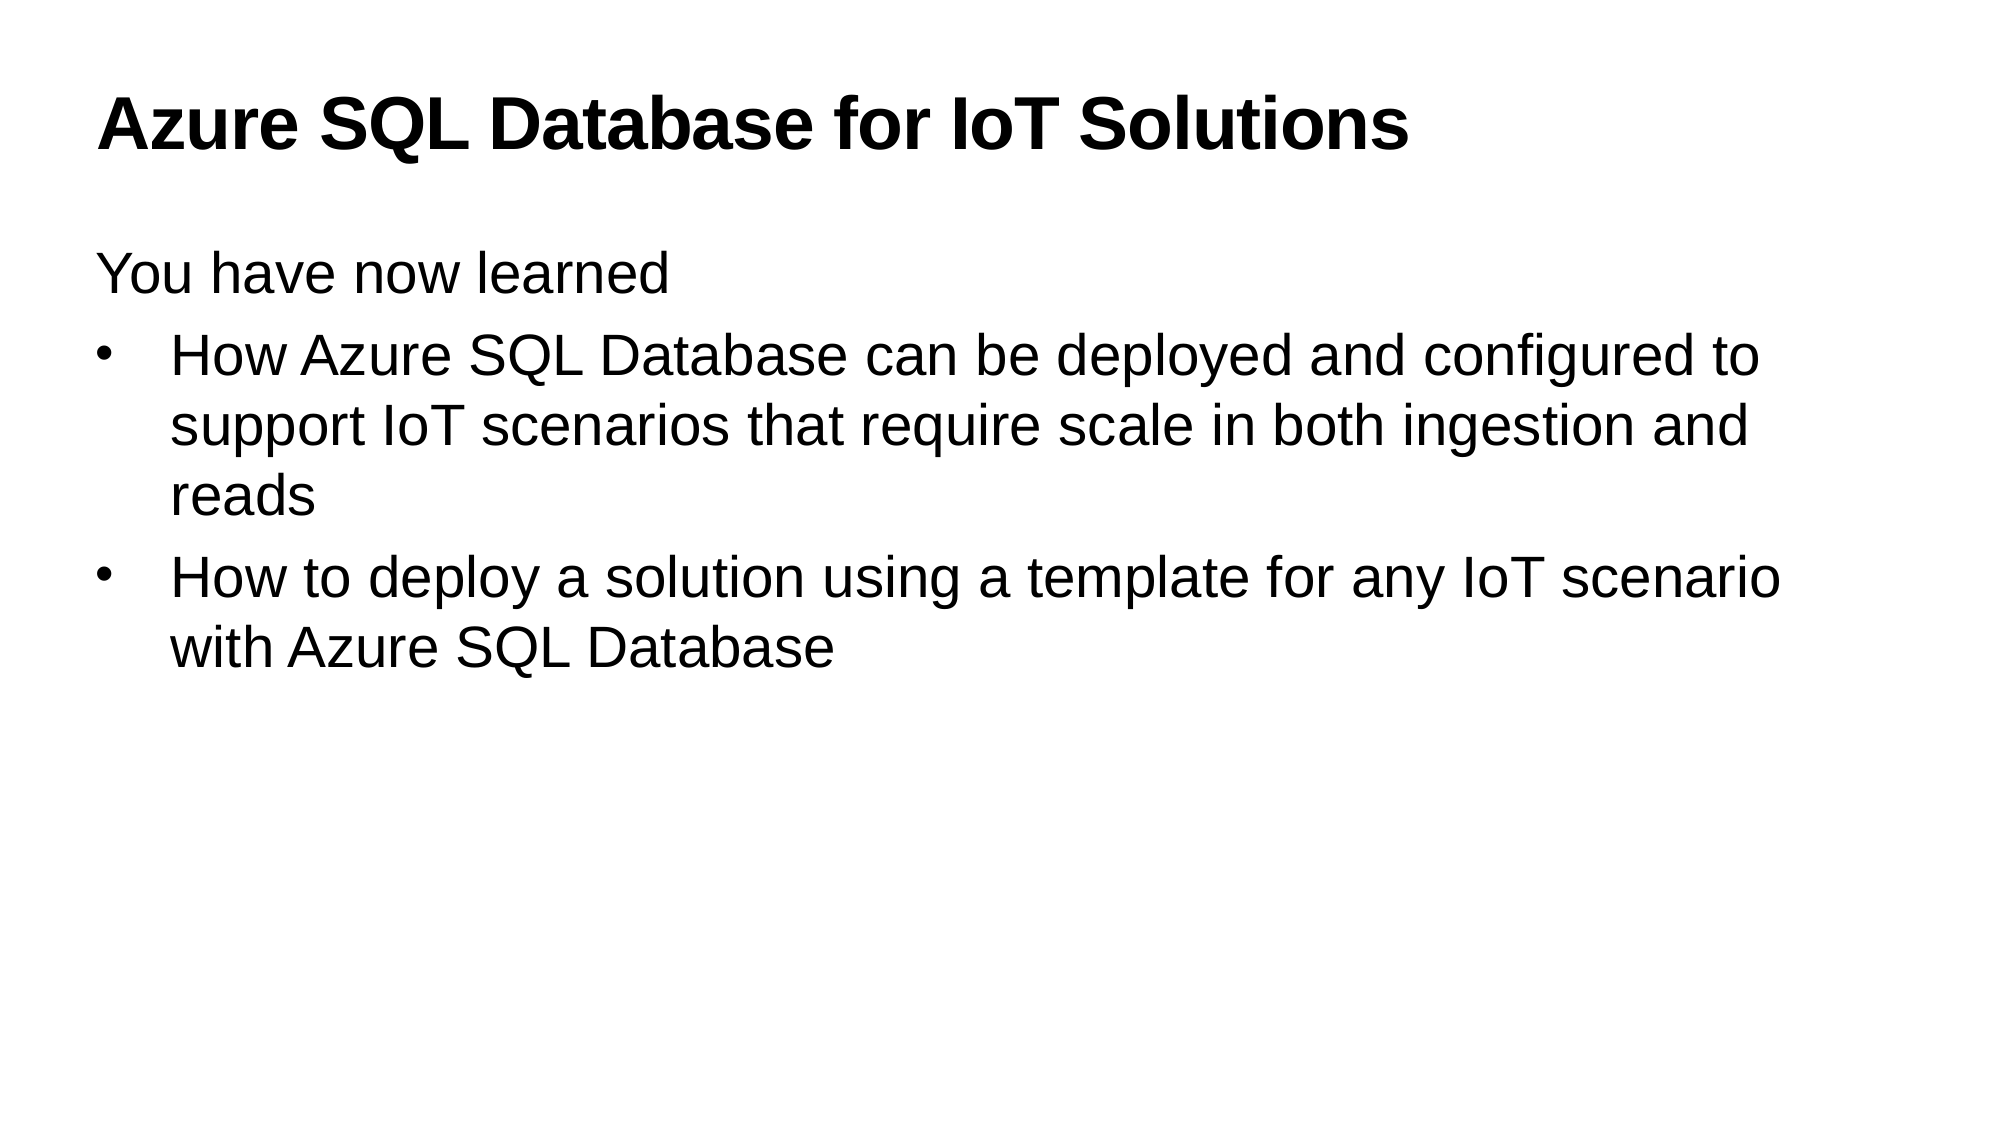

# Azure SQL Database for IoT Solutions
You have now learned
How Azure SQL Database can be deployed and configured to support IoT scenarios that require scale in both ingestion and reads
How to deploy a solution using a template for any IoT scenario with Azure SQL Database